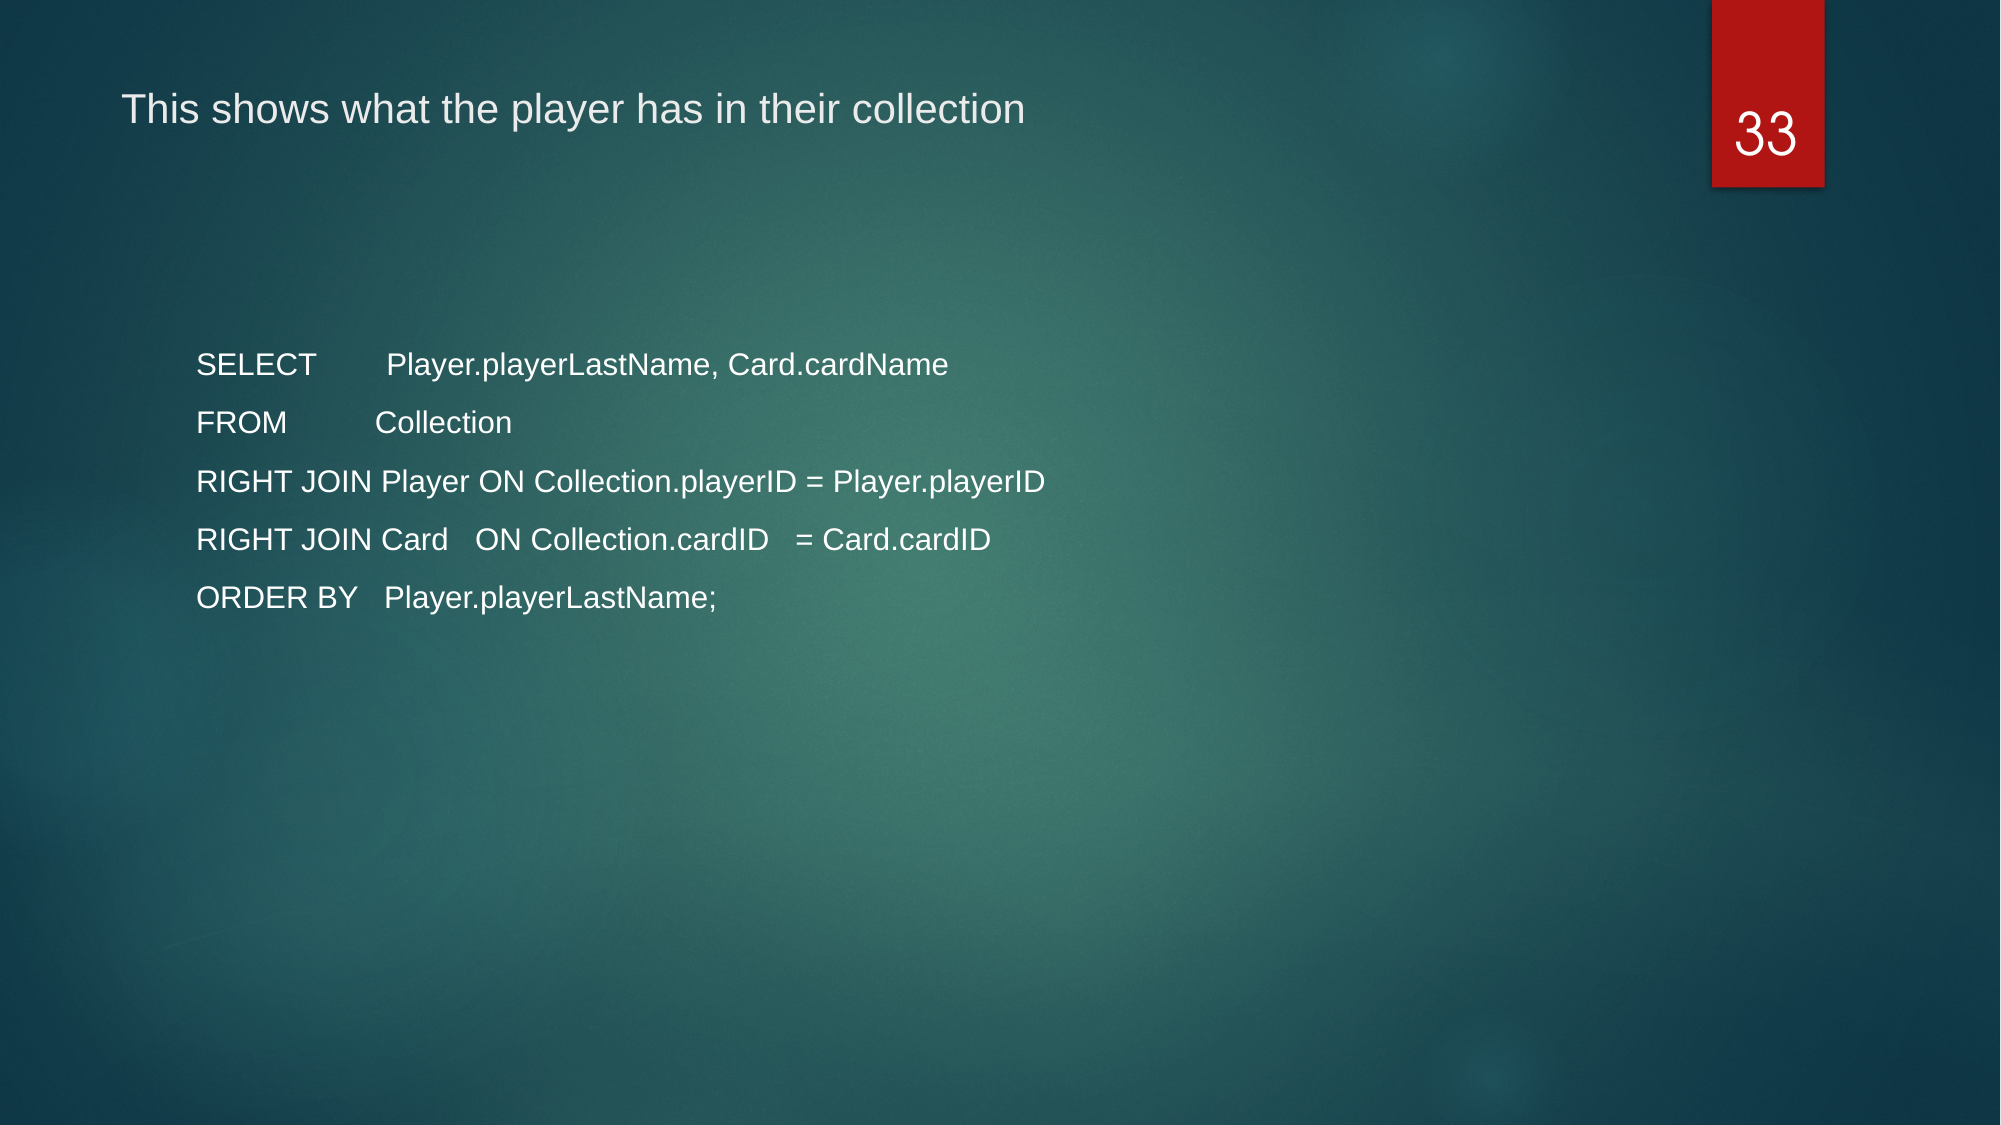

33
# This shows what the player has in their collection
SELECT        Player.playerLastName, Card.cardName
FROM          Collection
RIGHT JOIN Player ON Collection.playerID = Player.playerID
RIGHT JOIN Card   ON Collection.cardID   = Card.cardID
ORDER BY   Player.playerLastName;